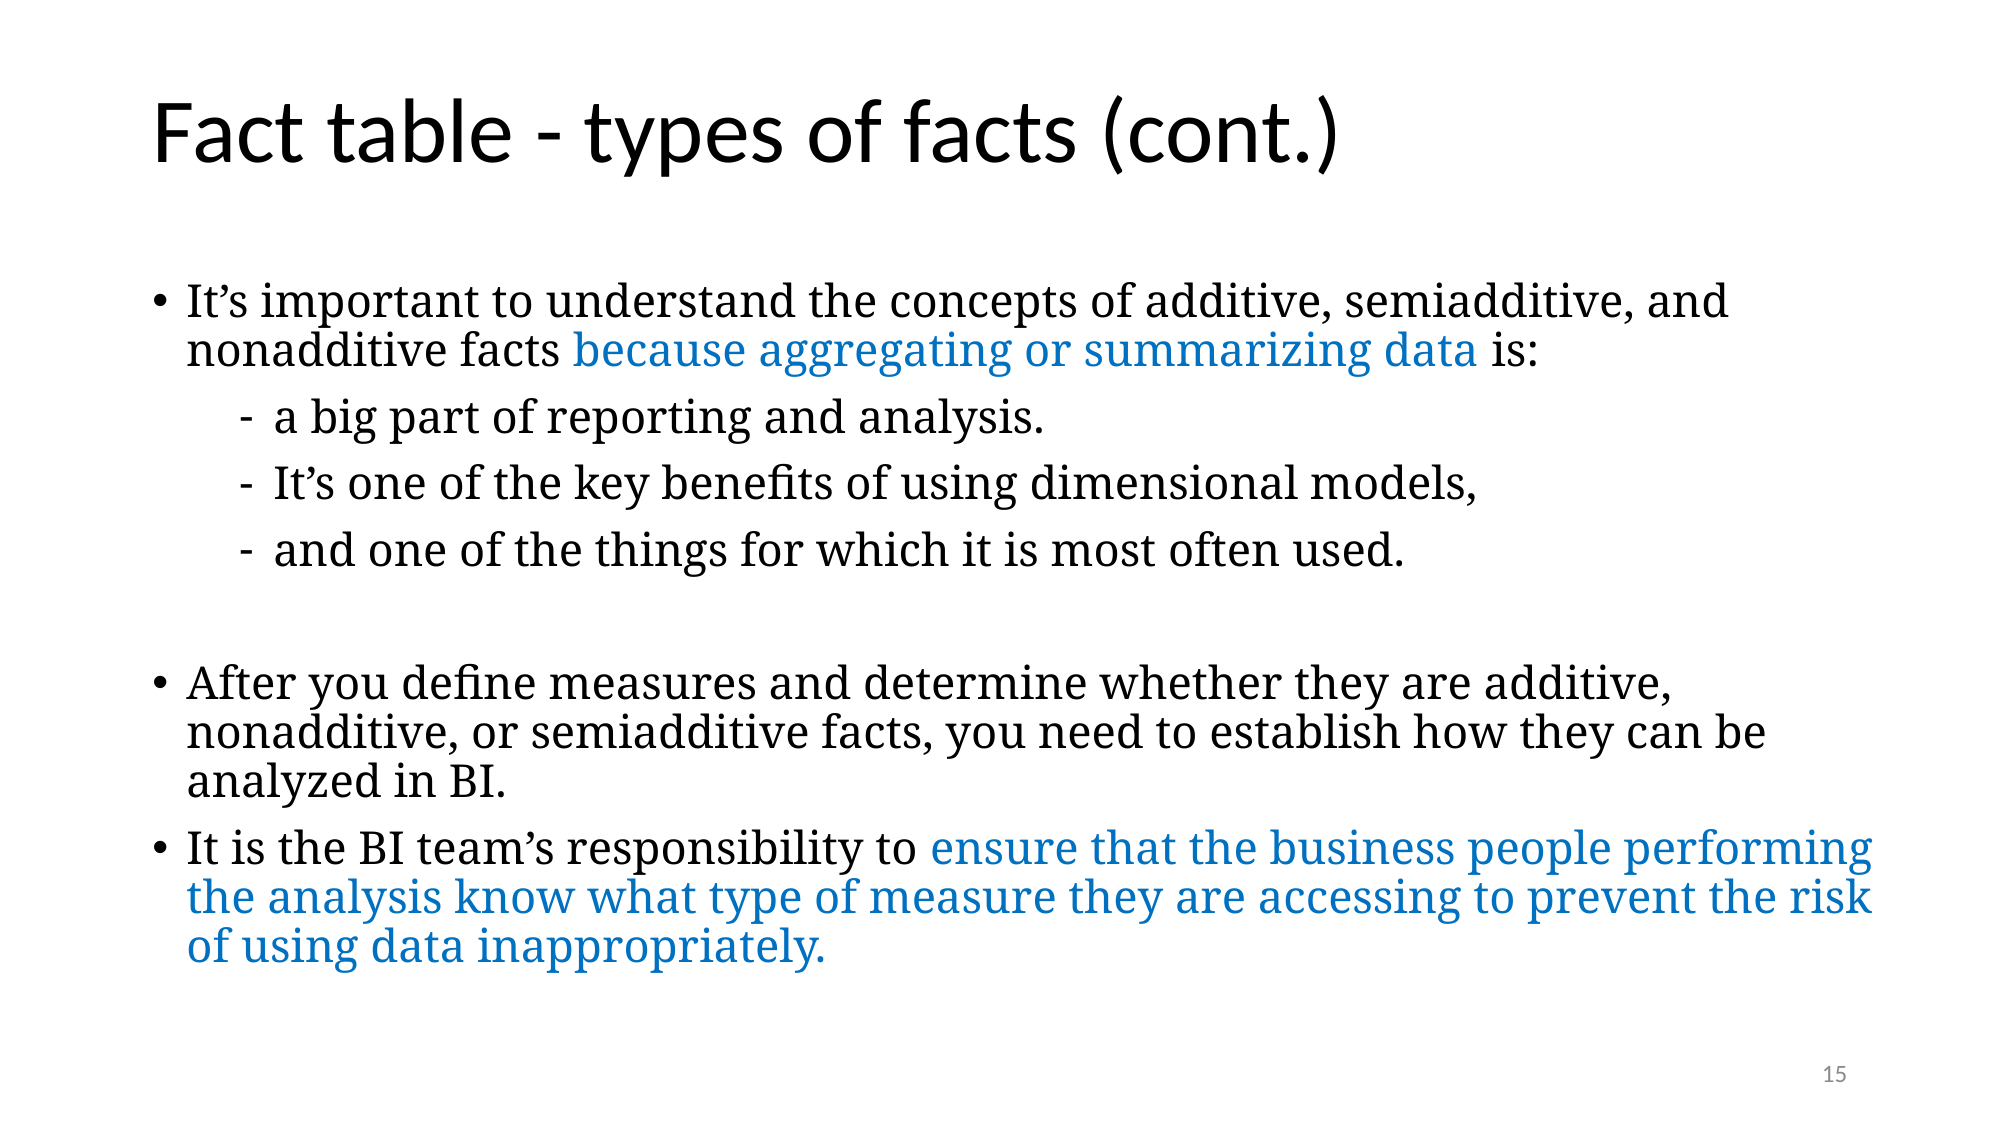

# Fact table - types of facts (cont.)
It’s important to understand the concepts of additive, semiadditive, and nonadditive facts because aggregating or summarizing data is:
a big part of reporting and analysis.
It’s one of the key benefits of using dimensional models,
and one of the things for which it is most often used.

After you define measures and determine whether they are additive, nonadditive, or semiadditive facts, you need to establish how they can be analyzed in BI.
It is the BI team’s responsibility to ensure that the business people performing the analysis know what type of measure they are accessing to prevent the risk of using data inappropriately.

15